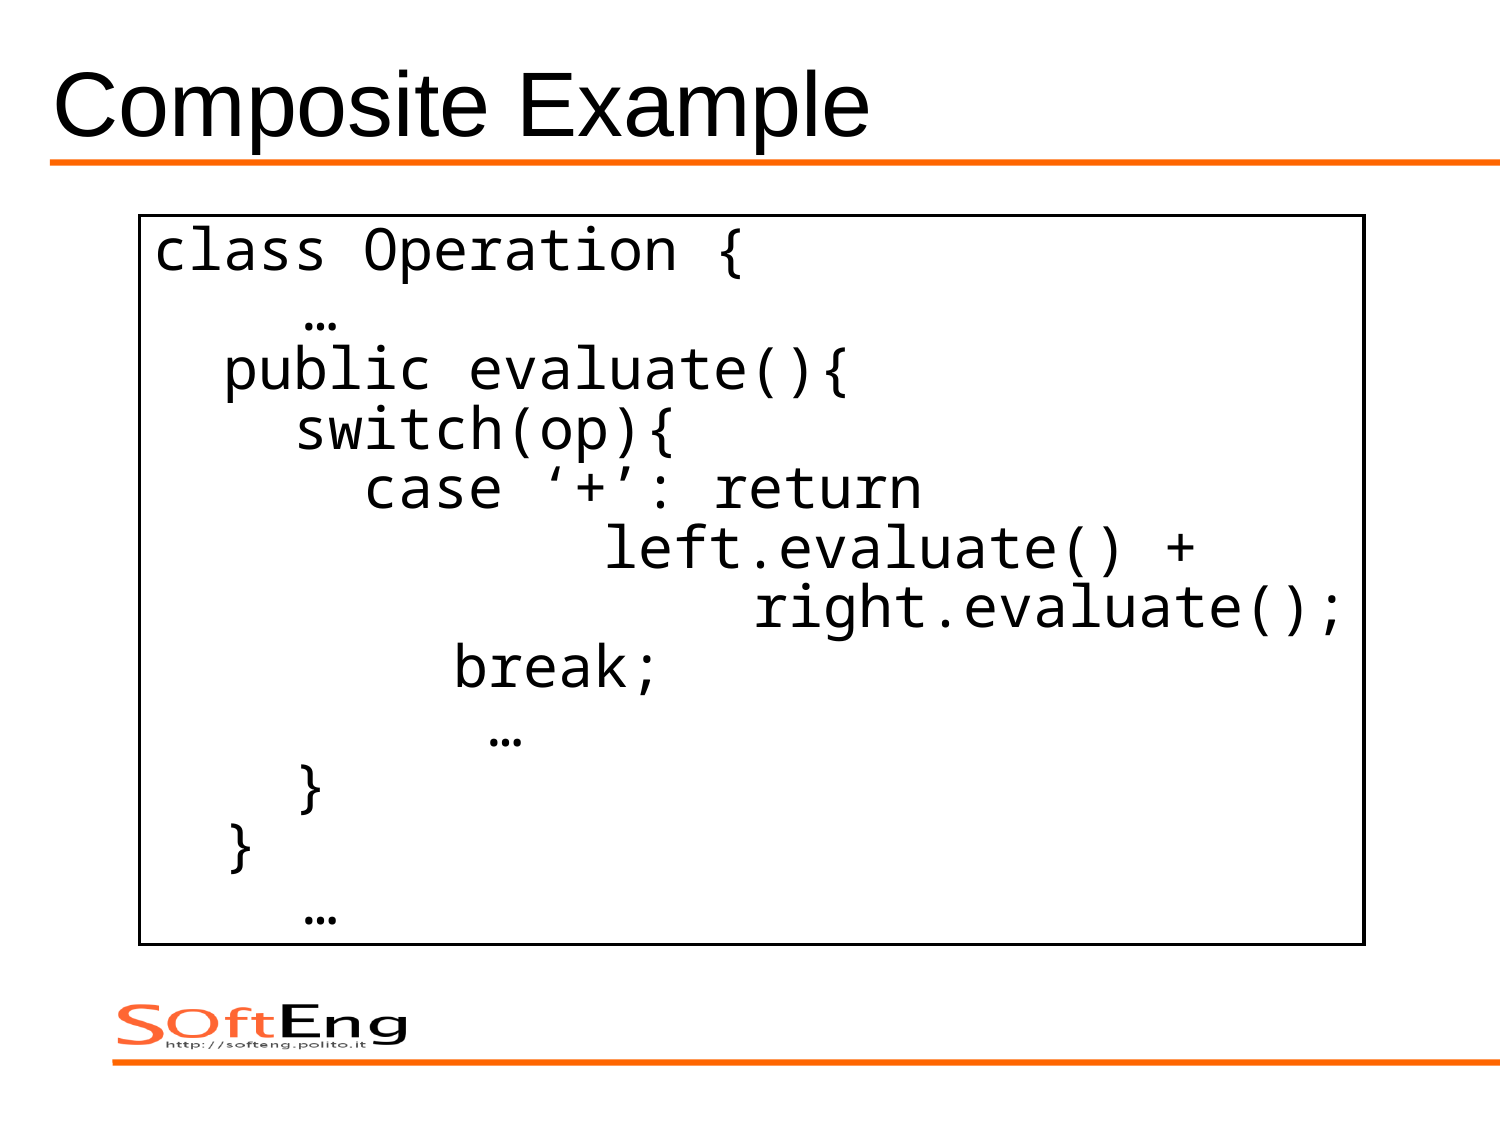

# Composite Example
class Operation {
	…
  public evaluate(){
    switch(op){
      case ‘+’: return
			left.evaluate() +
				right.evaluate();
		break;
     	 …
    }
  }
	…